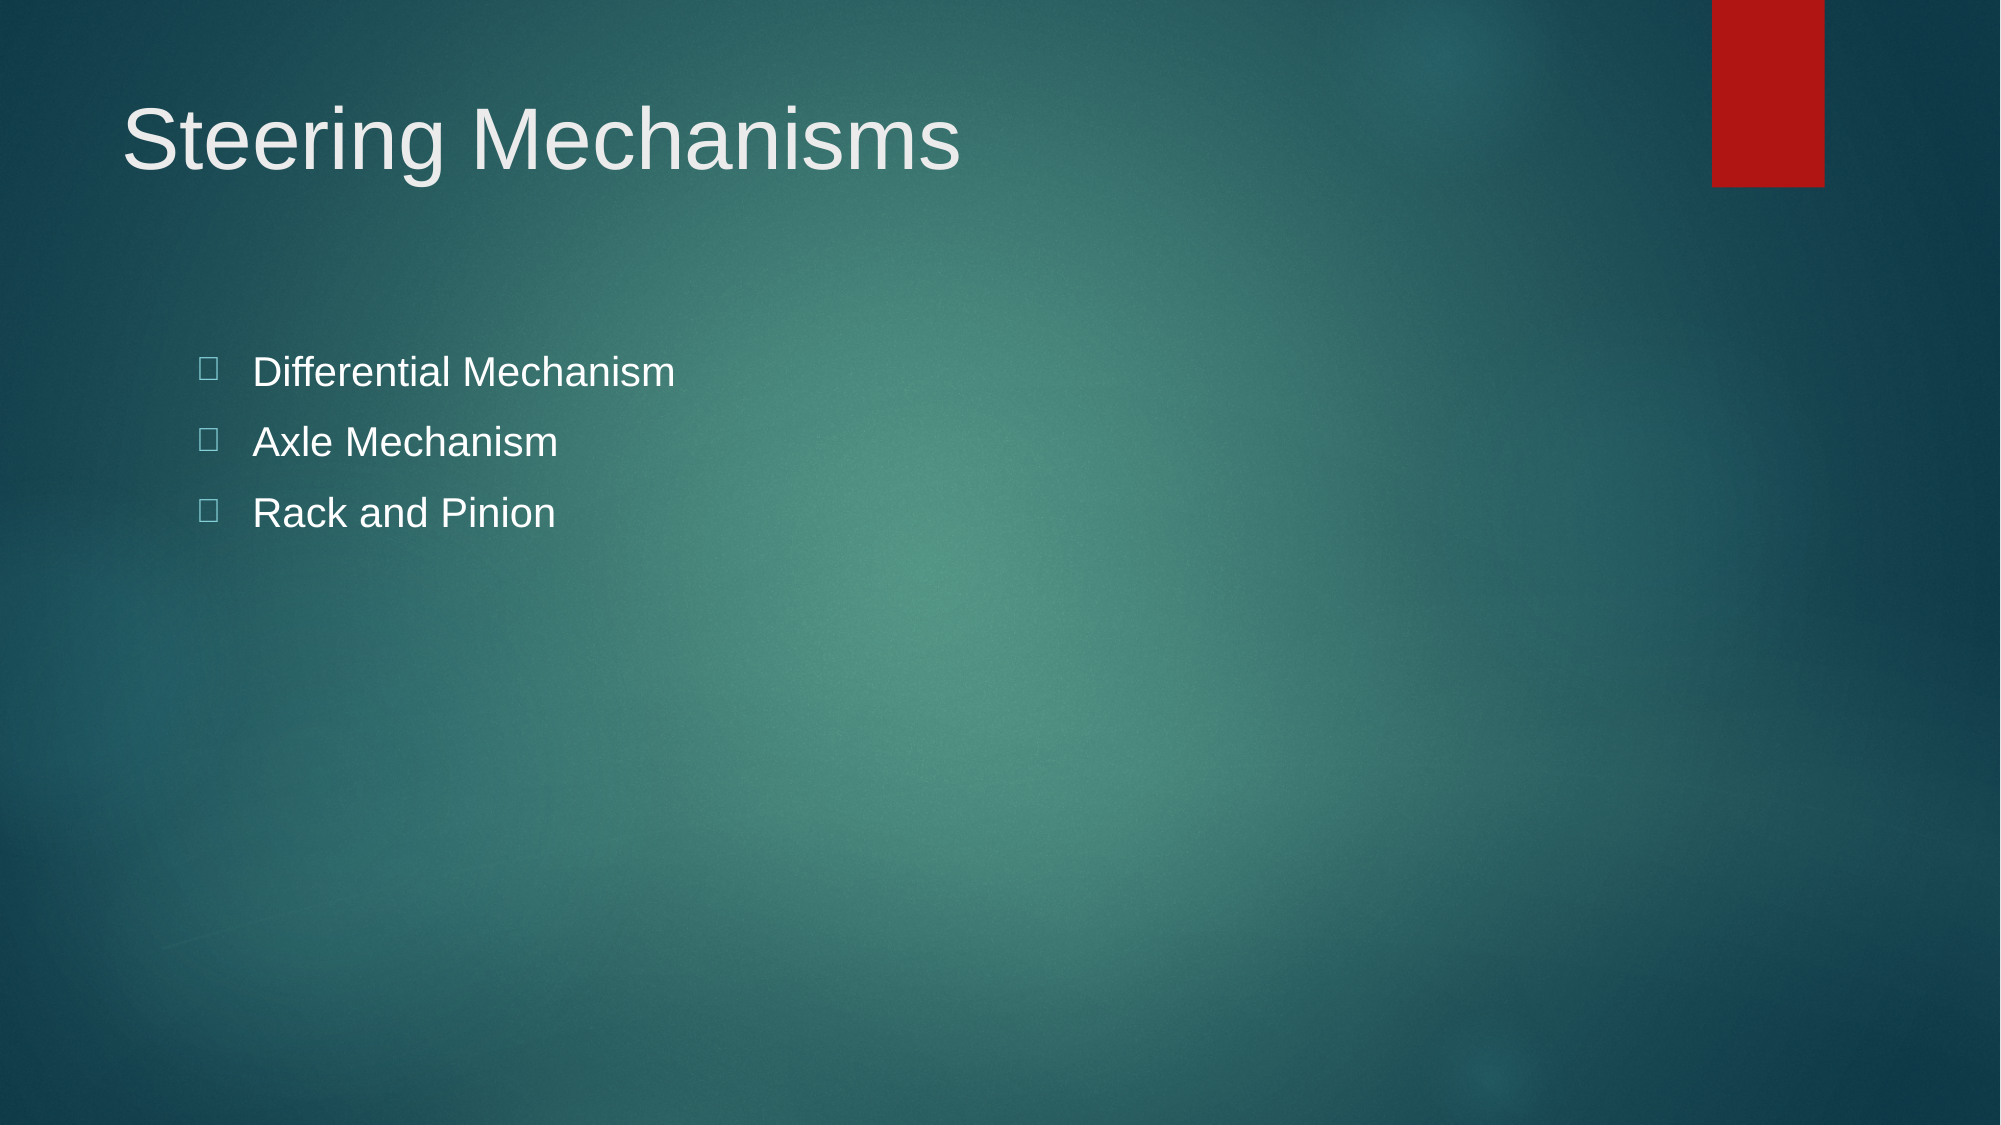

# Steering Mechanisms
Differential Mechanism
Axle Mechanism
Rack and Pinion